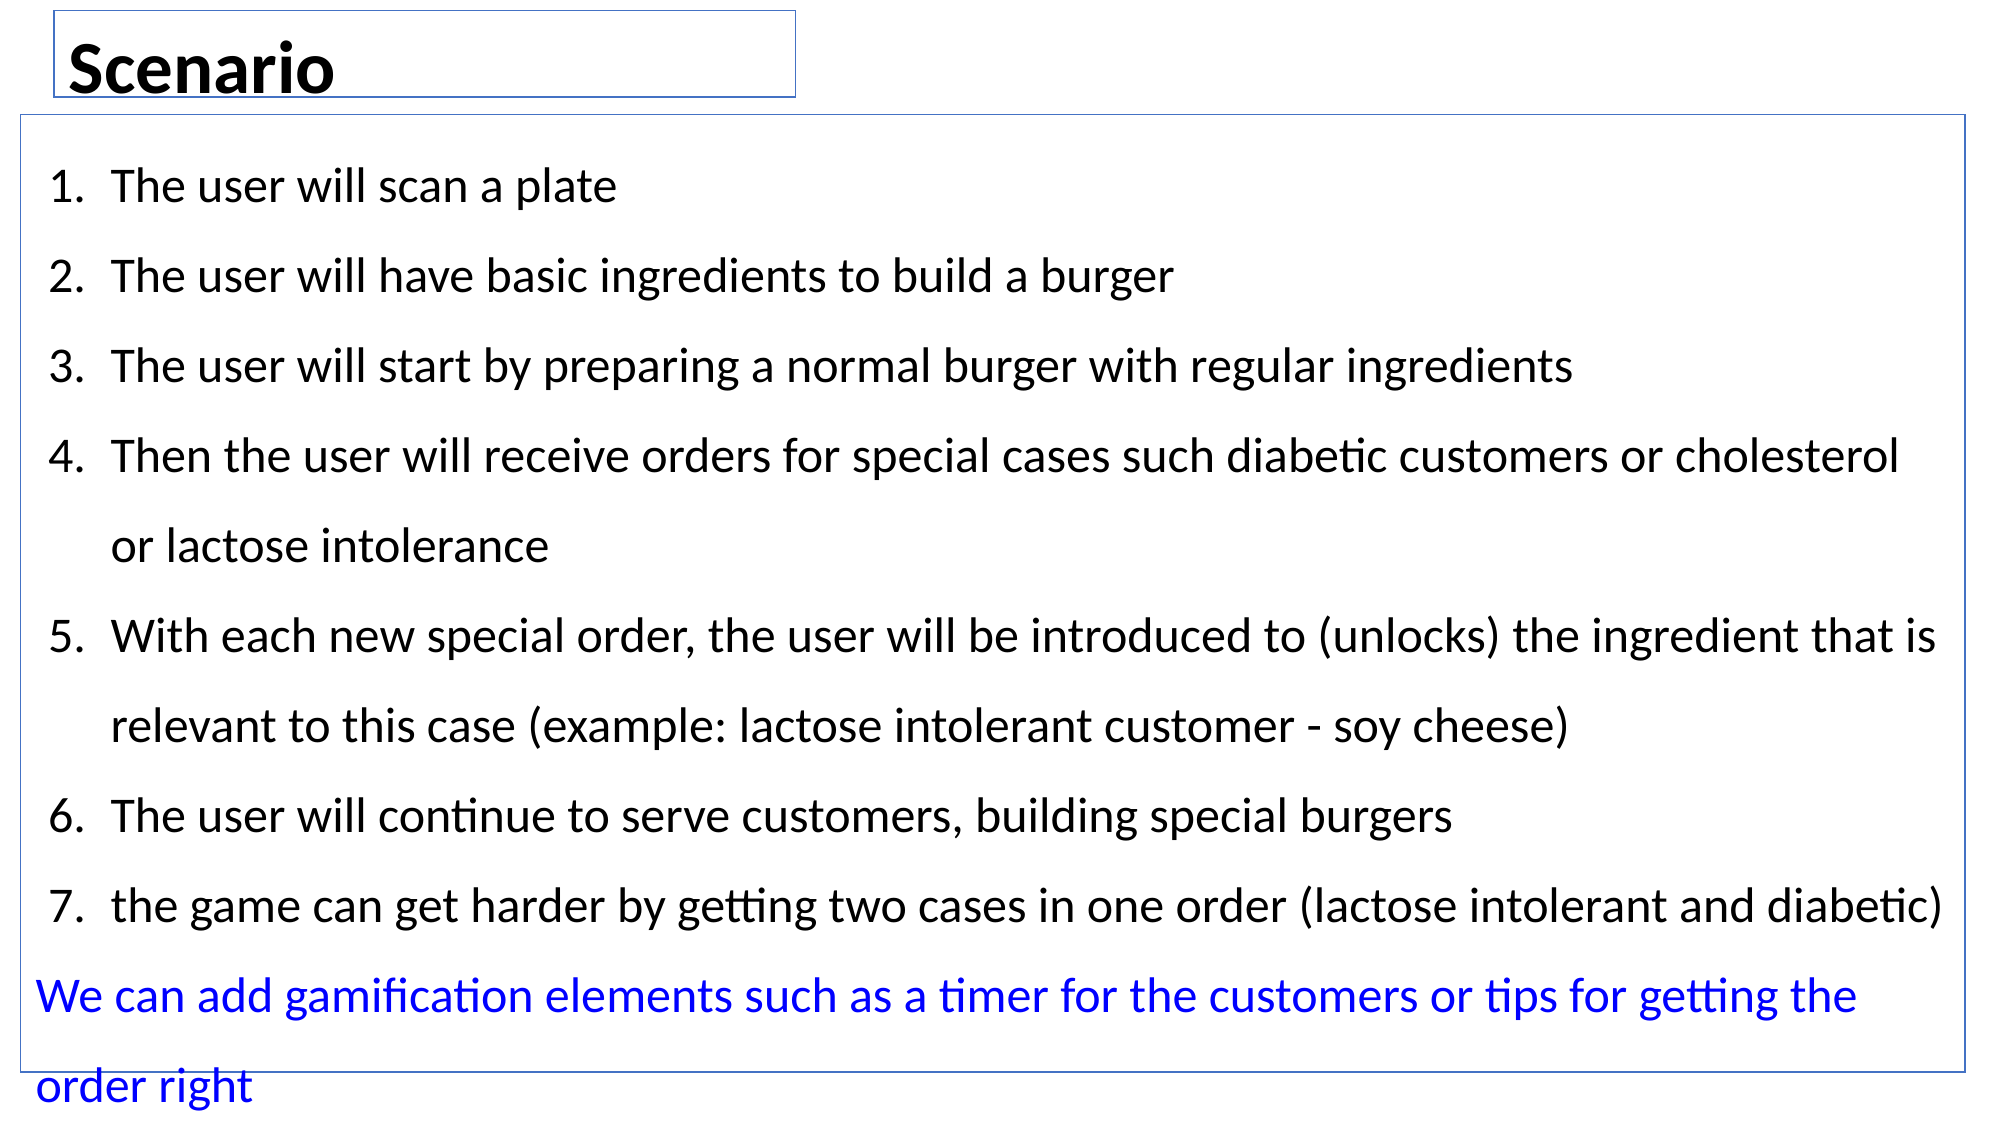

Scenario
The user will scan a plate
The user will have basic ingredients to build a burger
The user will start by preparing a normal burger with regular ingredients
Then the user will receive orders for special cases such diabetic customers or cholesterol or lactose intolerance
With each new special order, the user will be introduced to (unlocks) the ingredient that is relevant to this case (example: lactose intolerant customer - soy cheese)
The user will continue to serve customers, building special burgers
the game can get harder by getting two cases in one order (lactose intolerant and diabetic)
We can add gamification elements such as a timer for the customers or tips for getting the order right